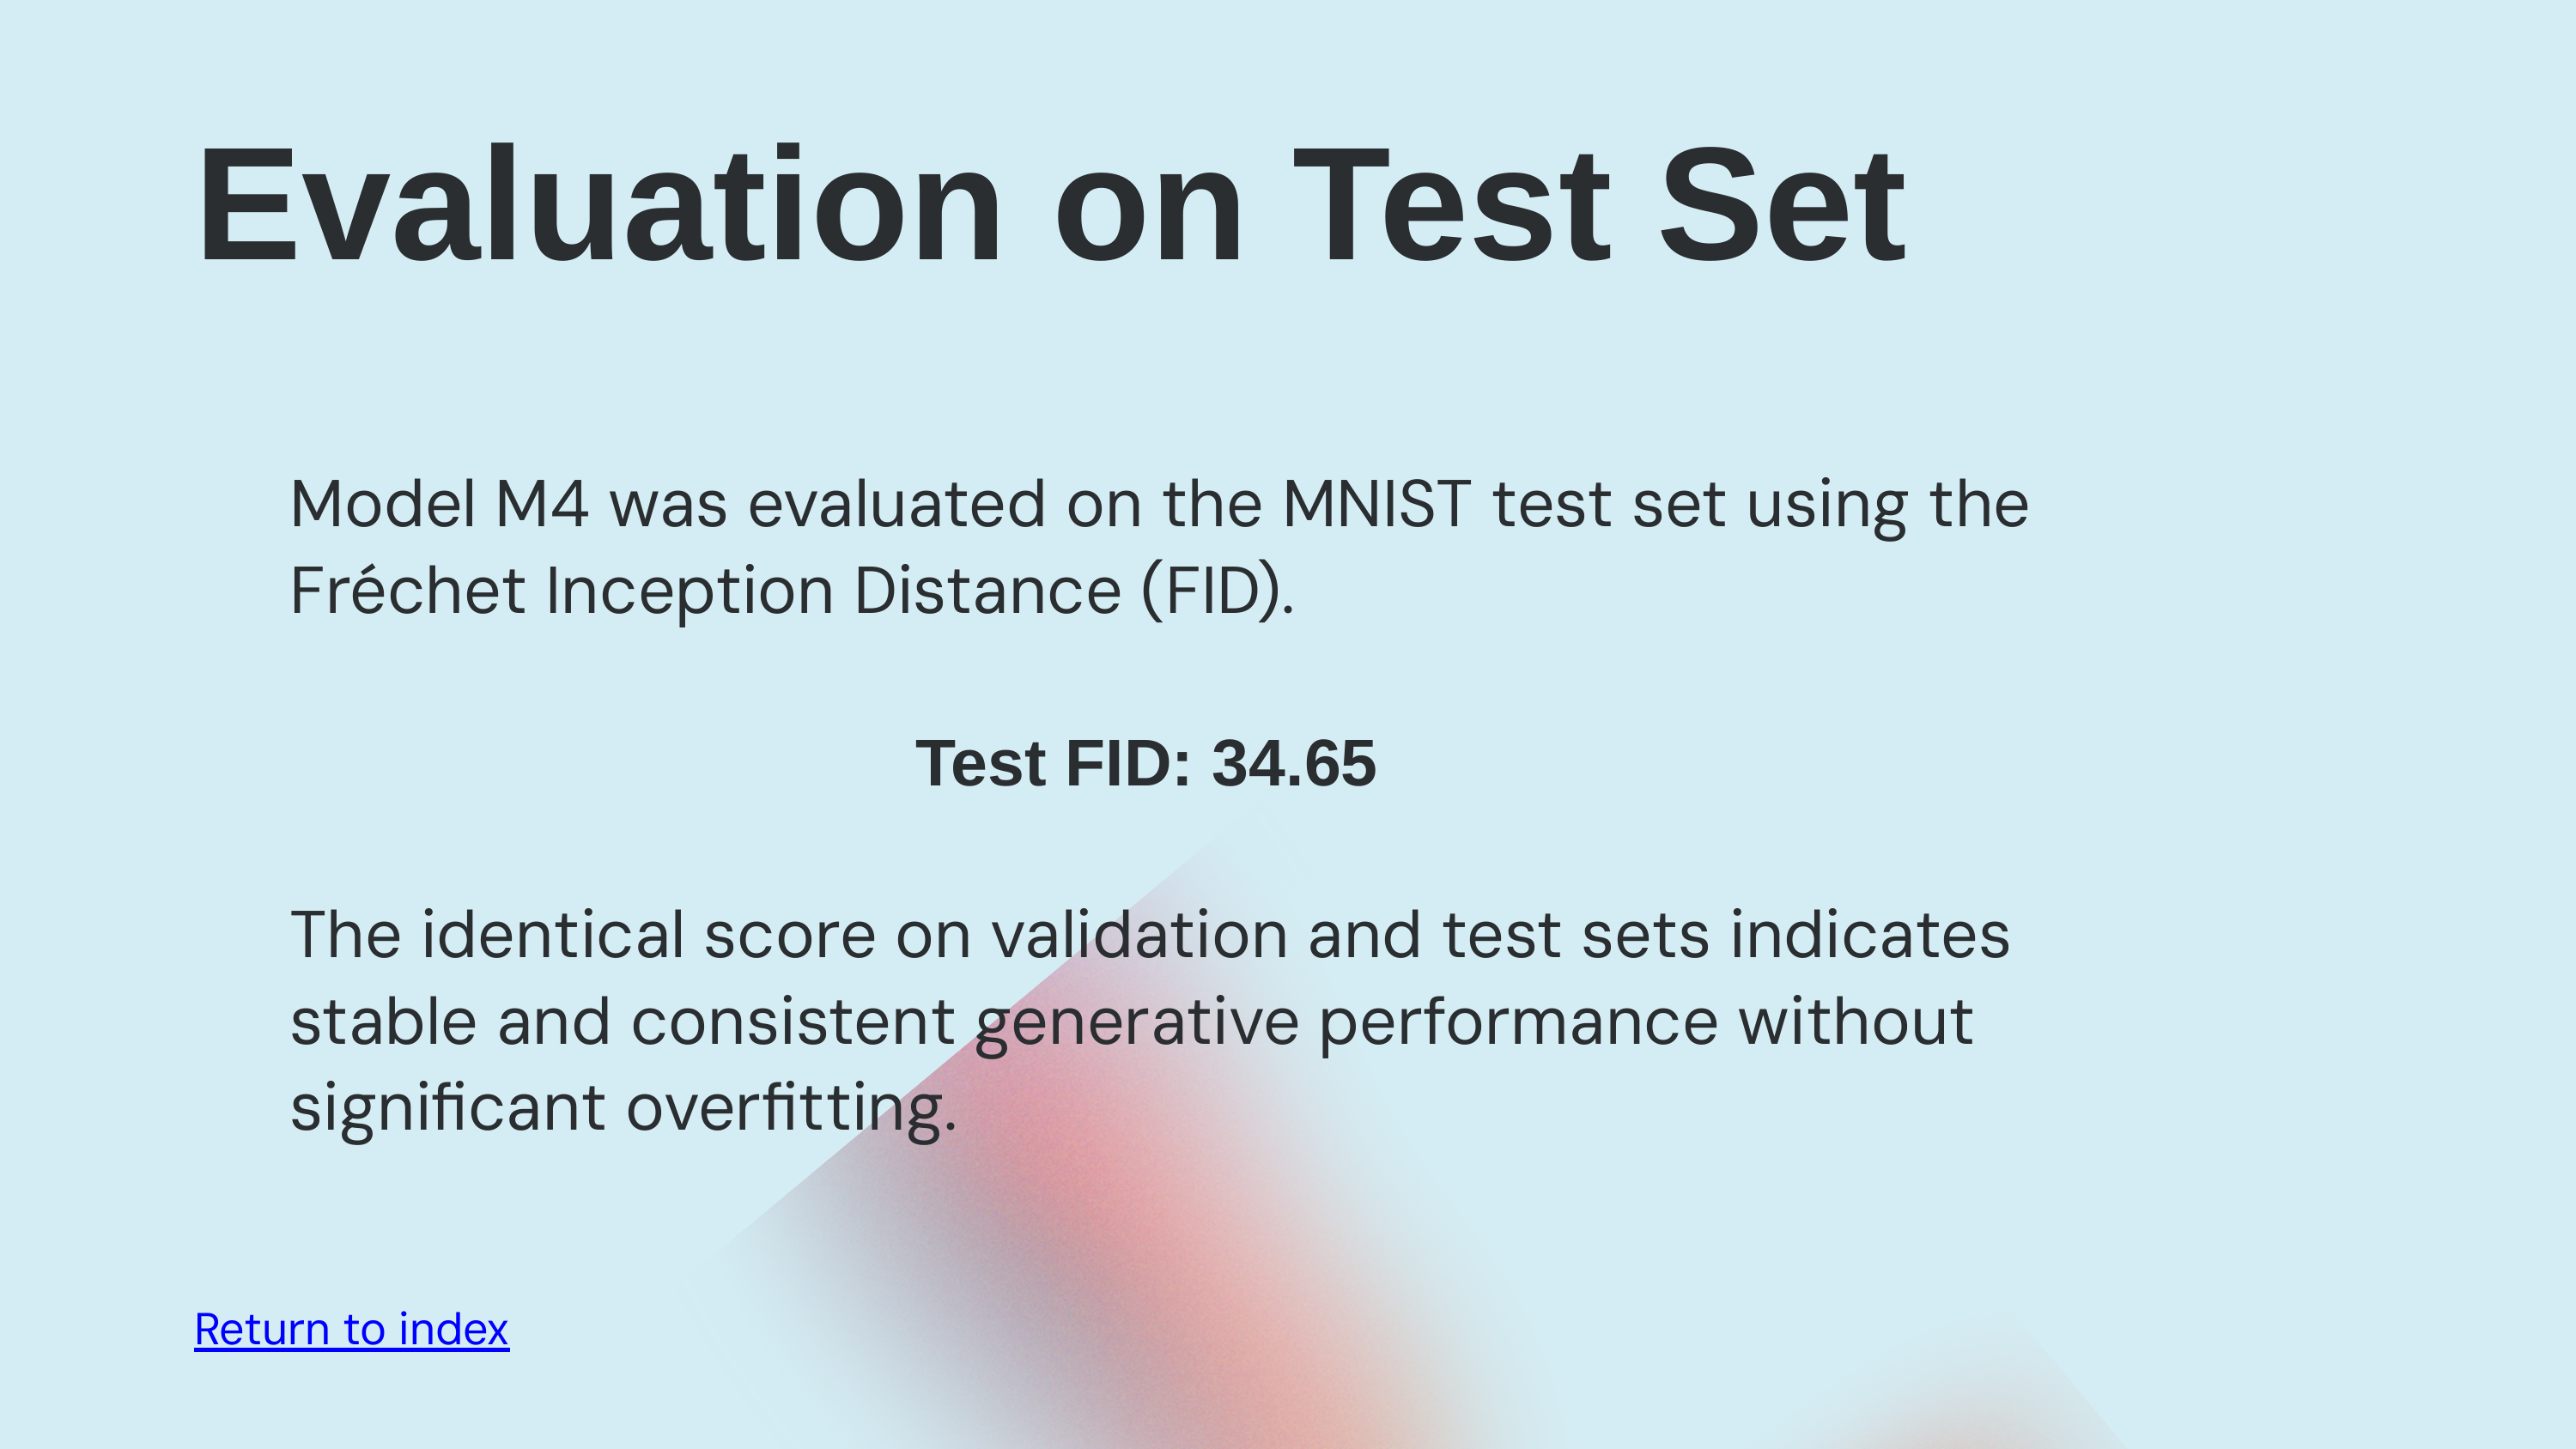

Evaluation on Test Set
Model M4 was evaluated on the MNIST test set using the Fréchet Inception Distance (FID).

                                   Test FID: 34.65

The identical score on validation and test sets indicates stable and consistent generative performance without significant overfitting.

Return to index